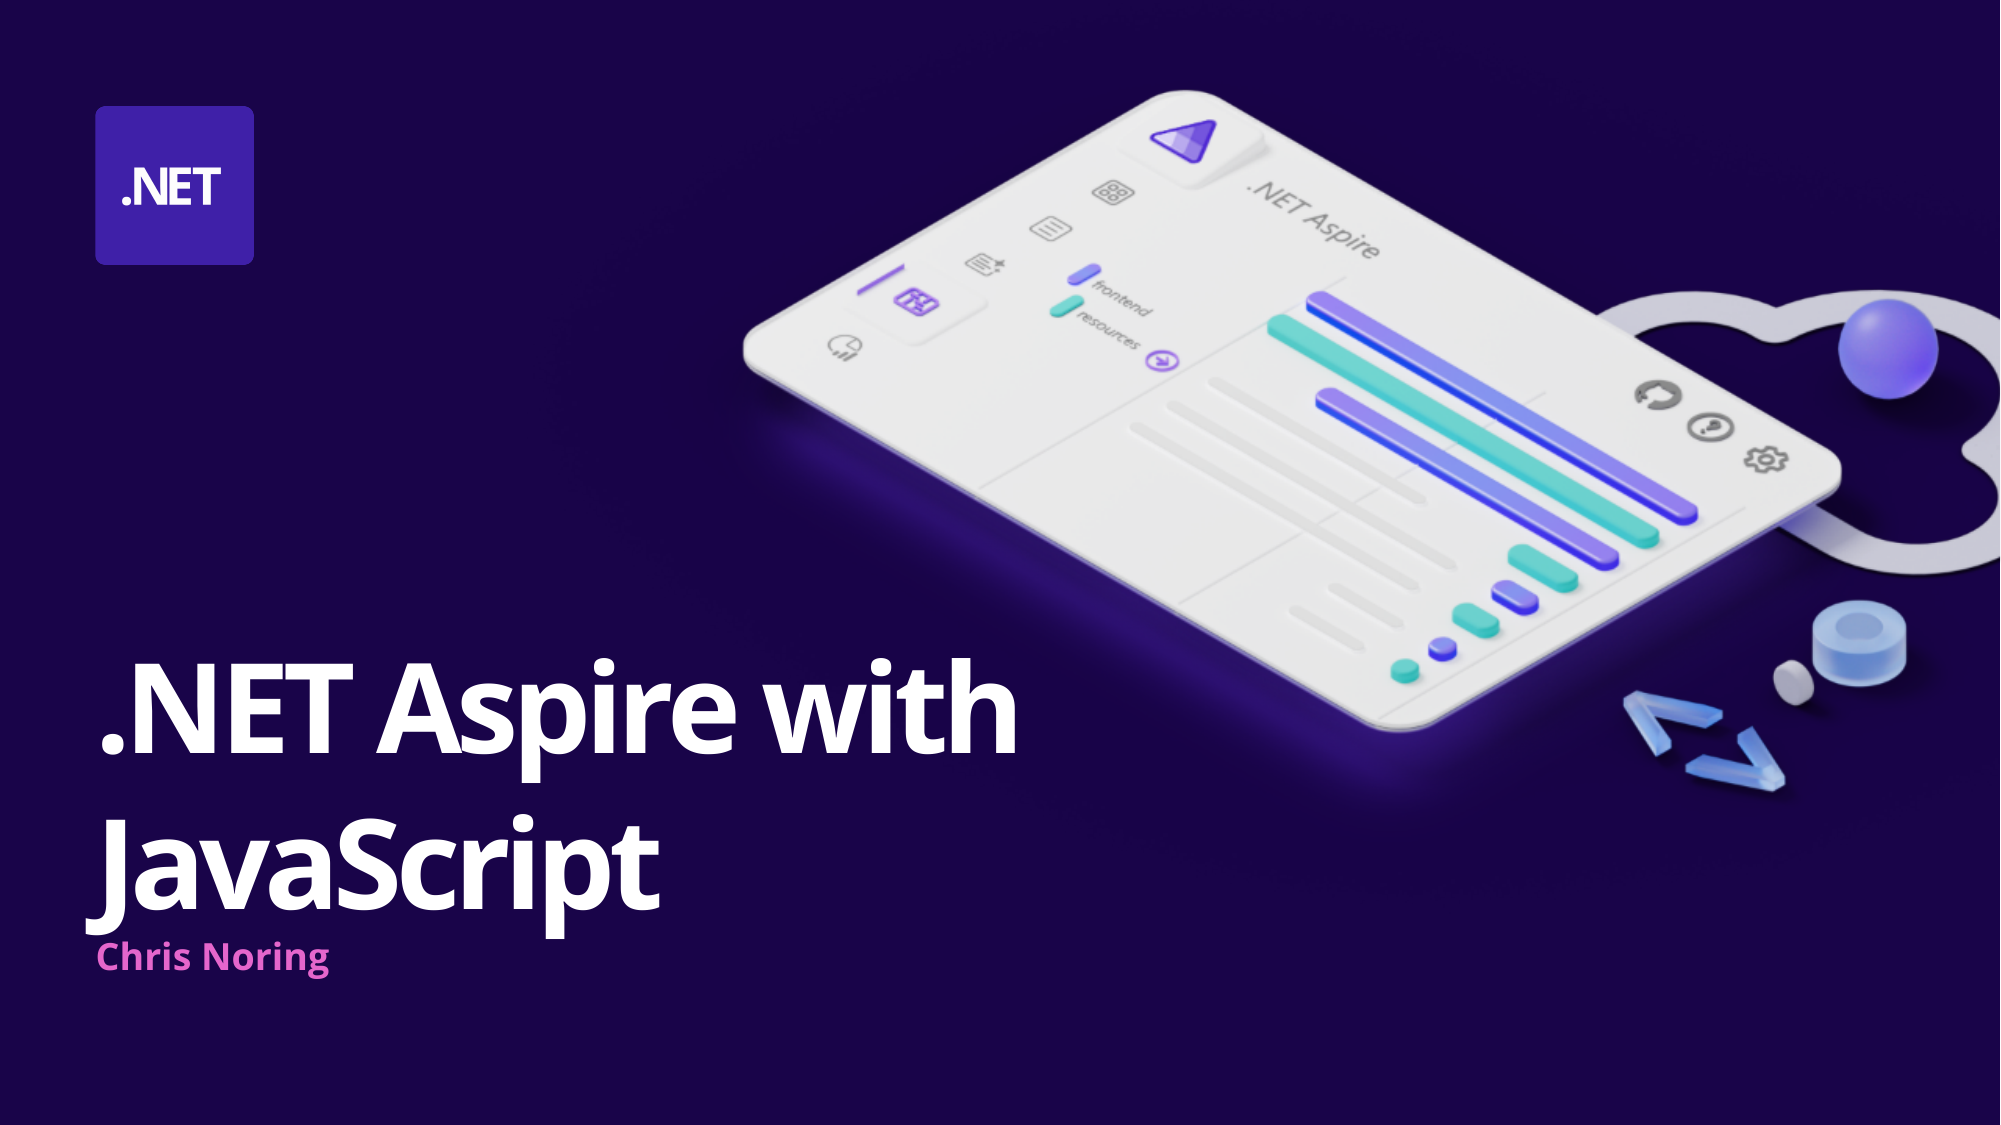

# .NET Aspire with JavaScript
Chris Noring